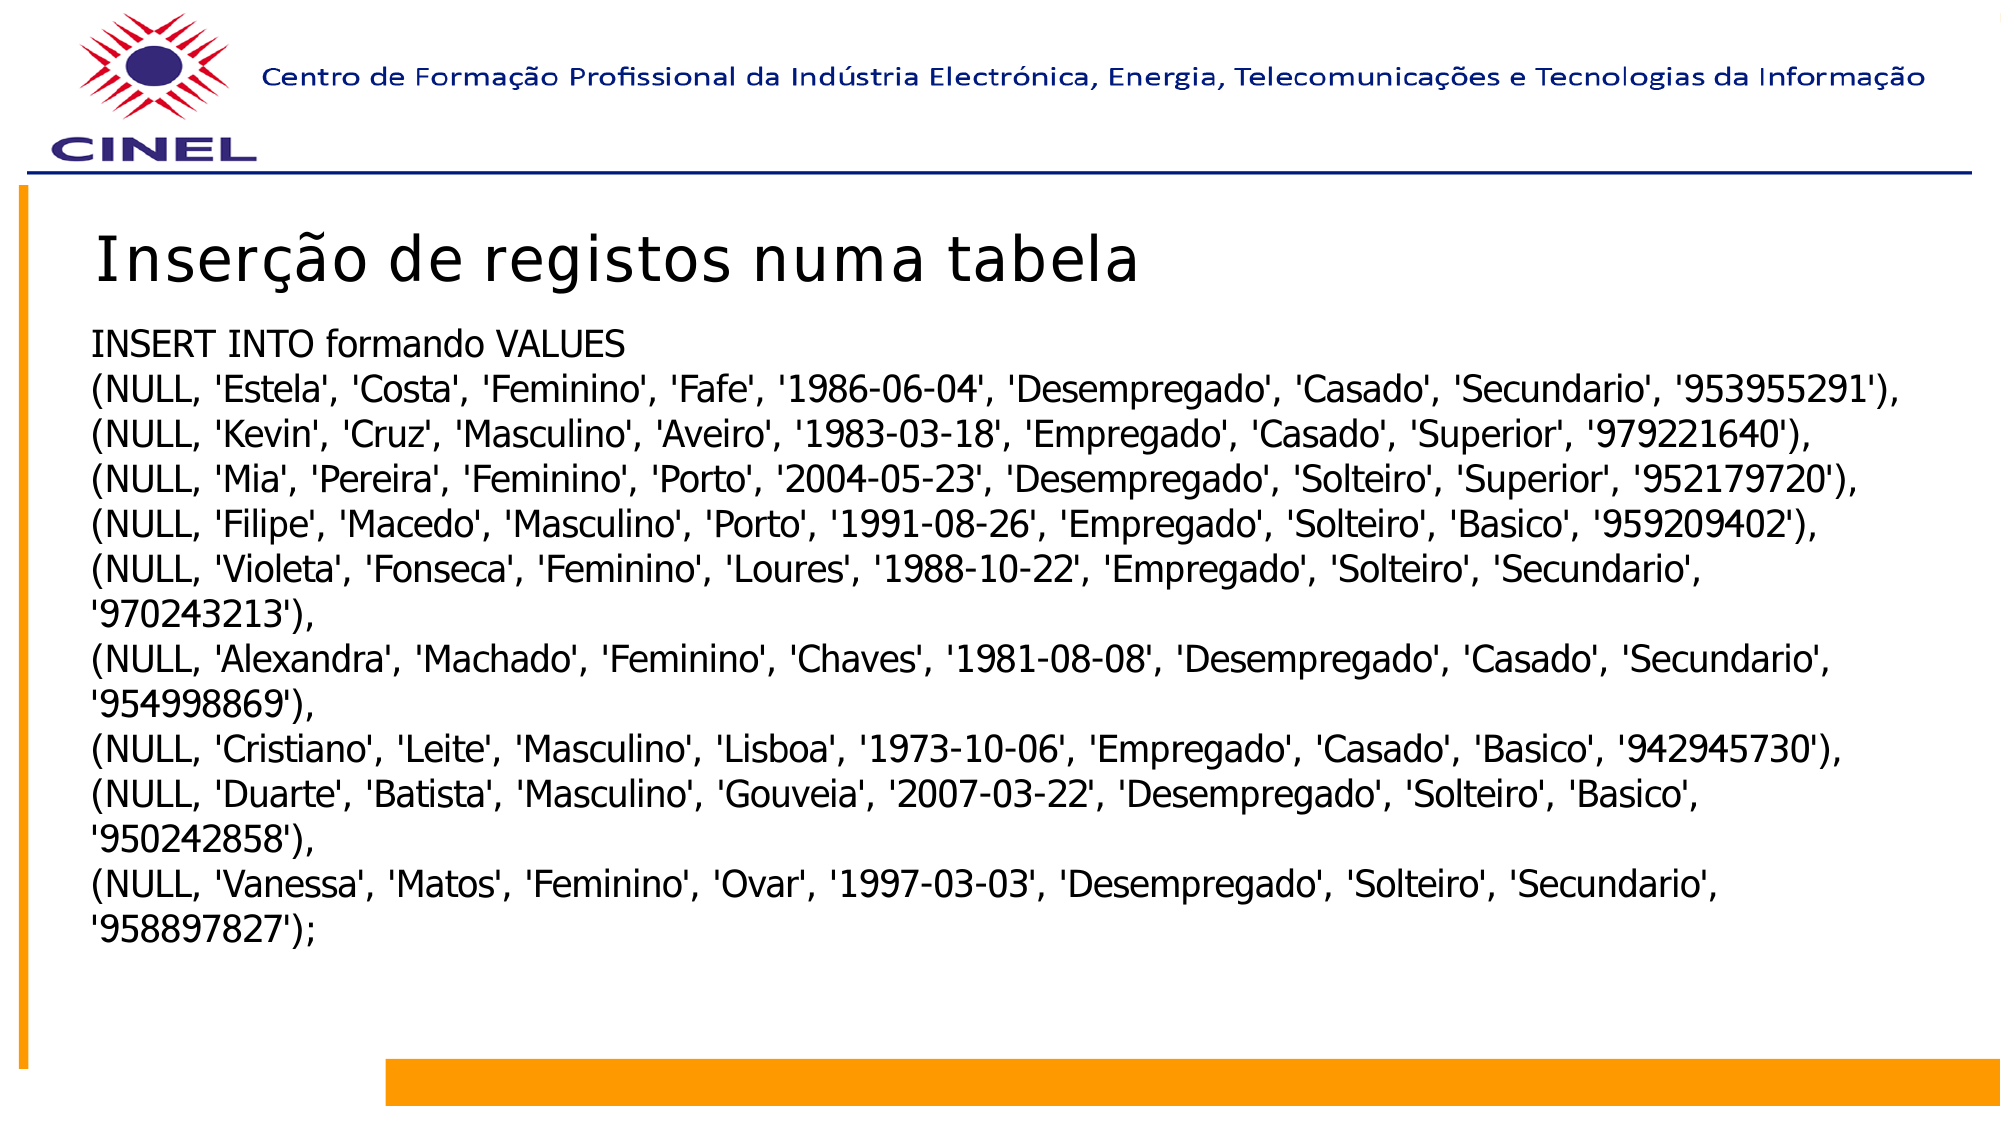

# Inserção de registos numa tabela
INSERT INTO formando VALUES
(NULL, 'Estela', 'Costa', 'Feminino', 'Fafe', '1986-06-04', 'Desempregado', 'Casado', 'Secundario', '953955291'),
(NULL, 'Kevin', 'Cruz', 'Masculino', 'Aveiro', '1983-03-18', 'Empregado', 'Casado', 'Superior', '979221640'),
(NULL, 'Mia', 'Pereira', 'Feminino', 'Porto', '2004-05-23', 'Desempregado', 'Solteiro', 'Superior', '952179720'),
(NULL, 'Filipe', 'Macedo', 'Masculino', 'Porto', '1991-08-26', 'Empregado', 'Solteiro', 'Basico', '959209402'),
(NULL, 'Violeta', 'Fonseca', 'Feminino', 'Loures', '1988-10-22', 'Empregado', 'Solteiro', 'Secundario', '970243213'),
(NULL, 'Alexandra', 'Machado', 'Feminino', 'Chaves', '1981-08-08', 'Desempregado', 'Casado', 'Secundario', '954998869'),
(NULL, 'Cristiano', 'Leite', 'Masculino', 'Lisboa', '1973-10-06', 'Empregado', 'Casado', 'Basico', '942945730'),
(NULL, 'Duarte', 'Batista', 'Masculino', 'Gouveia', '2007-03-22', 'Desempregado', 'Solteiro', 'Basico', '950242858'),
(NULL, 'Vanessa', 'Matos', 'Feminino', 'Ovar', '1997-03-03', 'Desempregado', 'Solteiro', 'Secundario', '958897827');